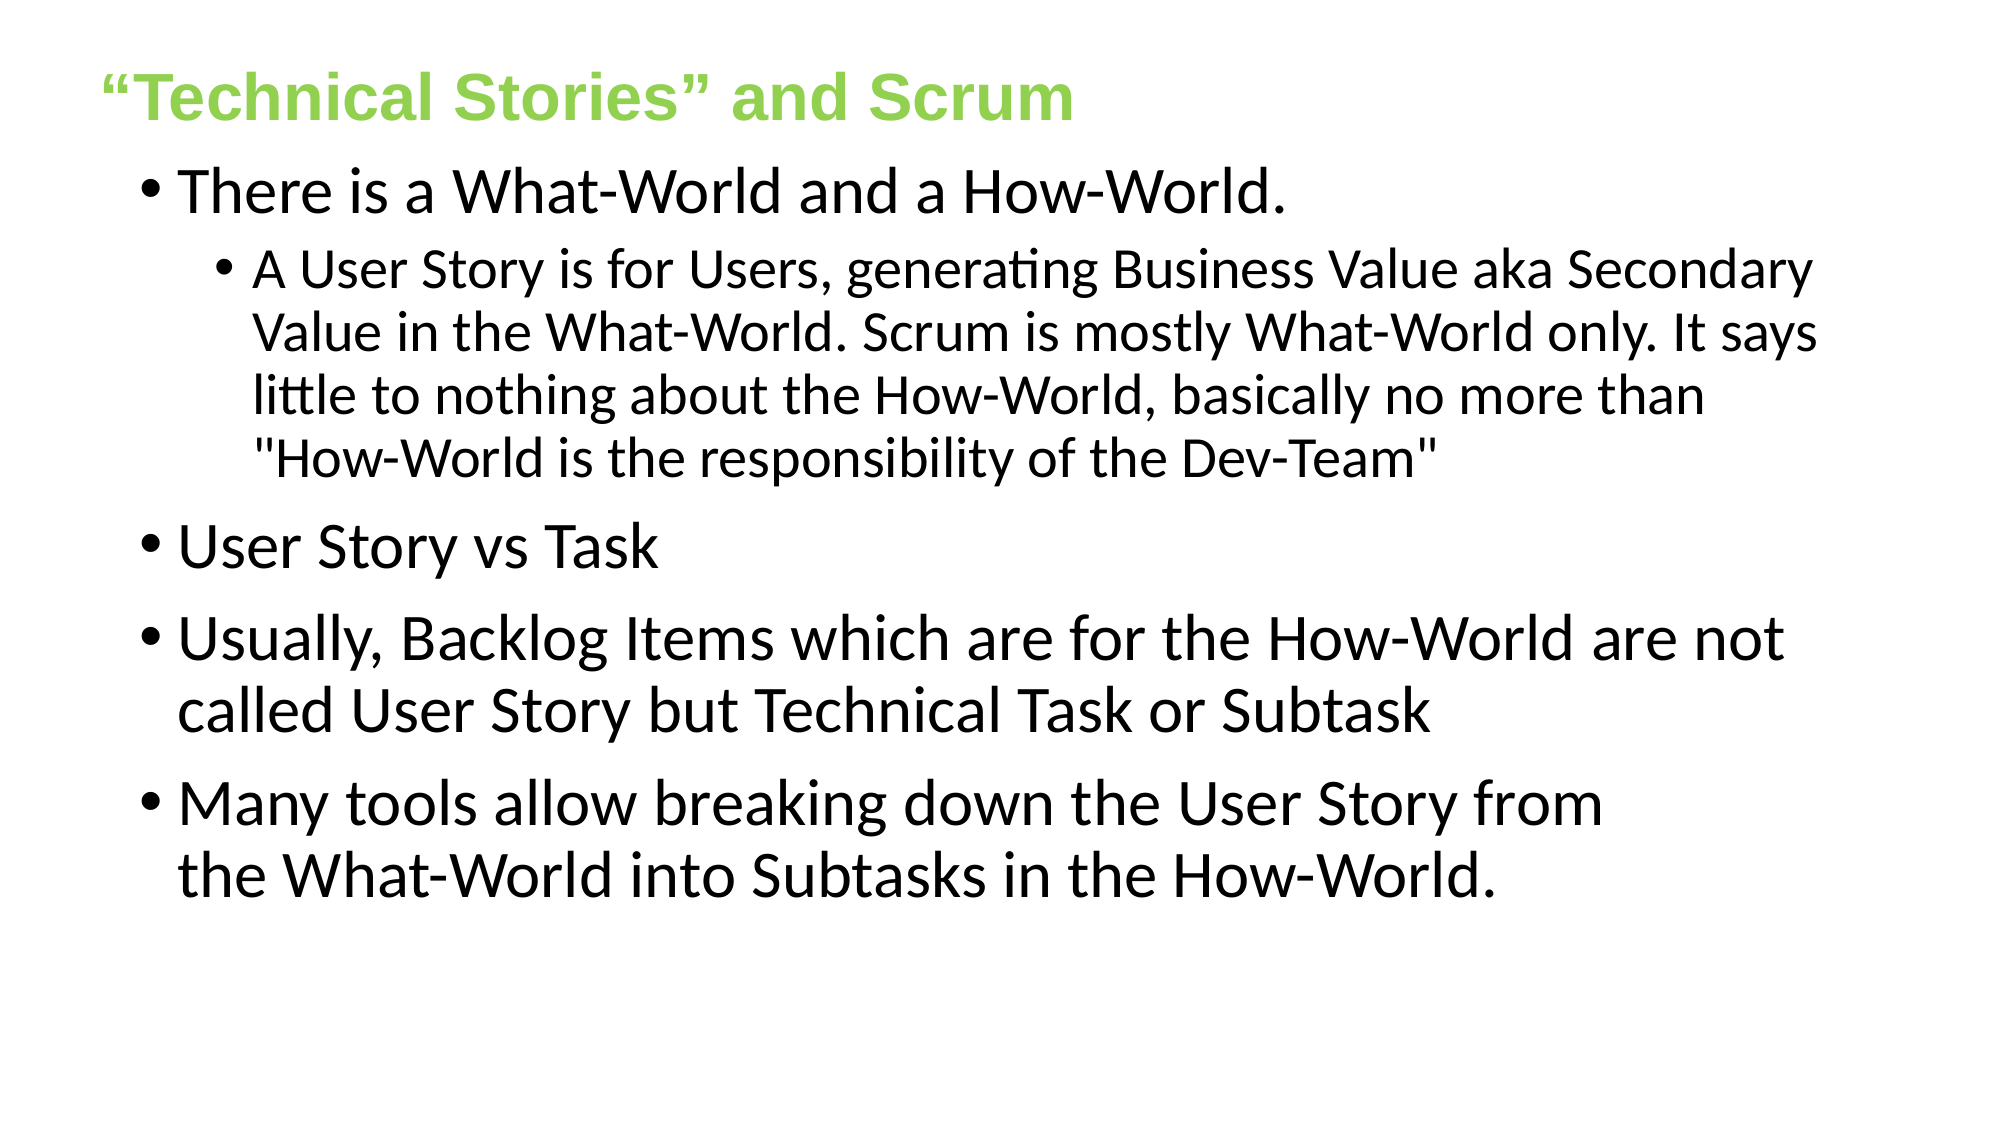

“Technical Stories” and Scrum
There is a What-World and a How-World.
A User Story is for Users, generating Business Value aka Secondary Value in the What-World. Scrum is mostly What-World only. It says little to nothing about the How-World, basically no more than "How-World is the responsibility of the Dev-Team"
User Story vs Task
Usually, Backlog Items which are for the How-World are not called User Story but Technical Task or Subtask
Many tools allow breaking down the User Story from the What-World into Subtasks in the How-World.